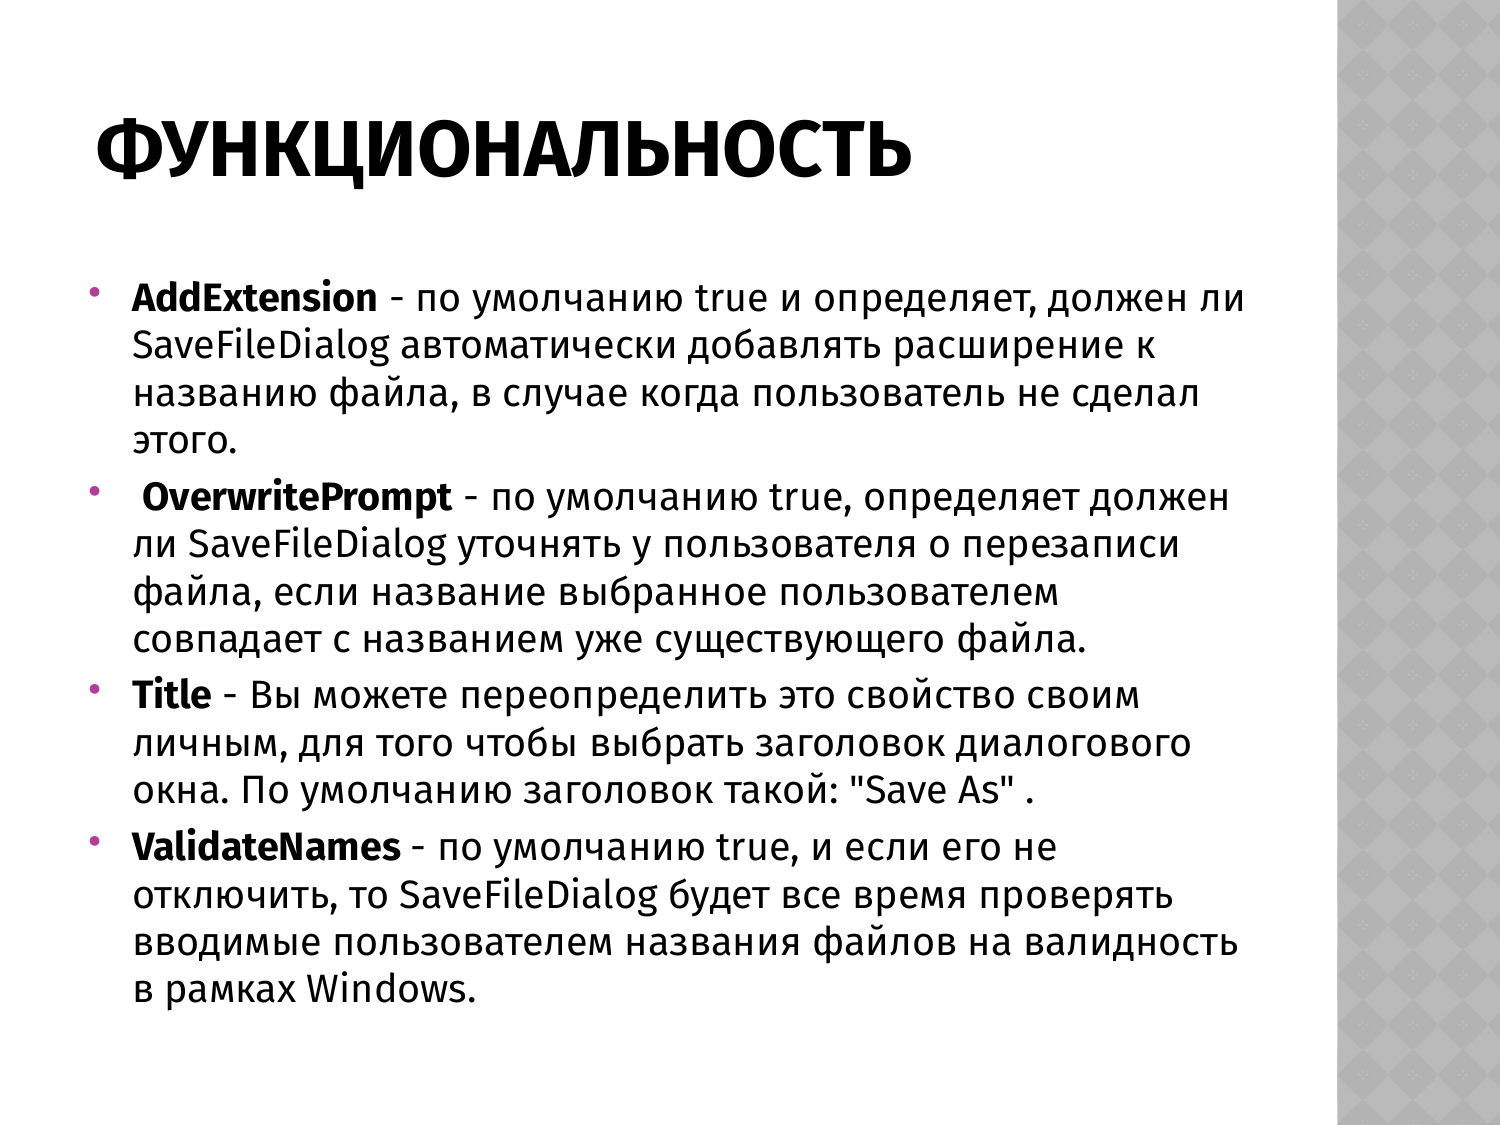

# Функциональность
AddExtension - по умолчанию true и определяет, должен ли SaveFileDialog автоматически добавлять расширение к названию файла, в случае когда пользователь не сделал этого.
 OverwritePrompt - по умолчанию true, определяет должен ли SaveFileDialog уточнять у пользователя о перезаписи файла, если название выбранное пользователем совпадает с названием уже существующего файла.
Title - Вы можете переопределить это свойство своим личным, для того чтобы выбрать заголовок диалогового окна. По умолчанию заголовок такой: "Save As" .
ValidateNames - по умолчанию true, и если его не отключить, то SaveFileDialog будет все время проверять вводимые пользователем названия файлов на валидность в рамках Windows.